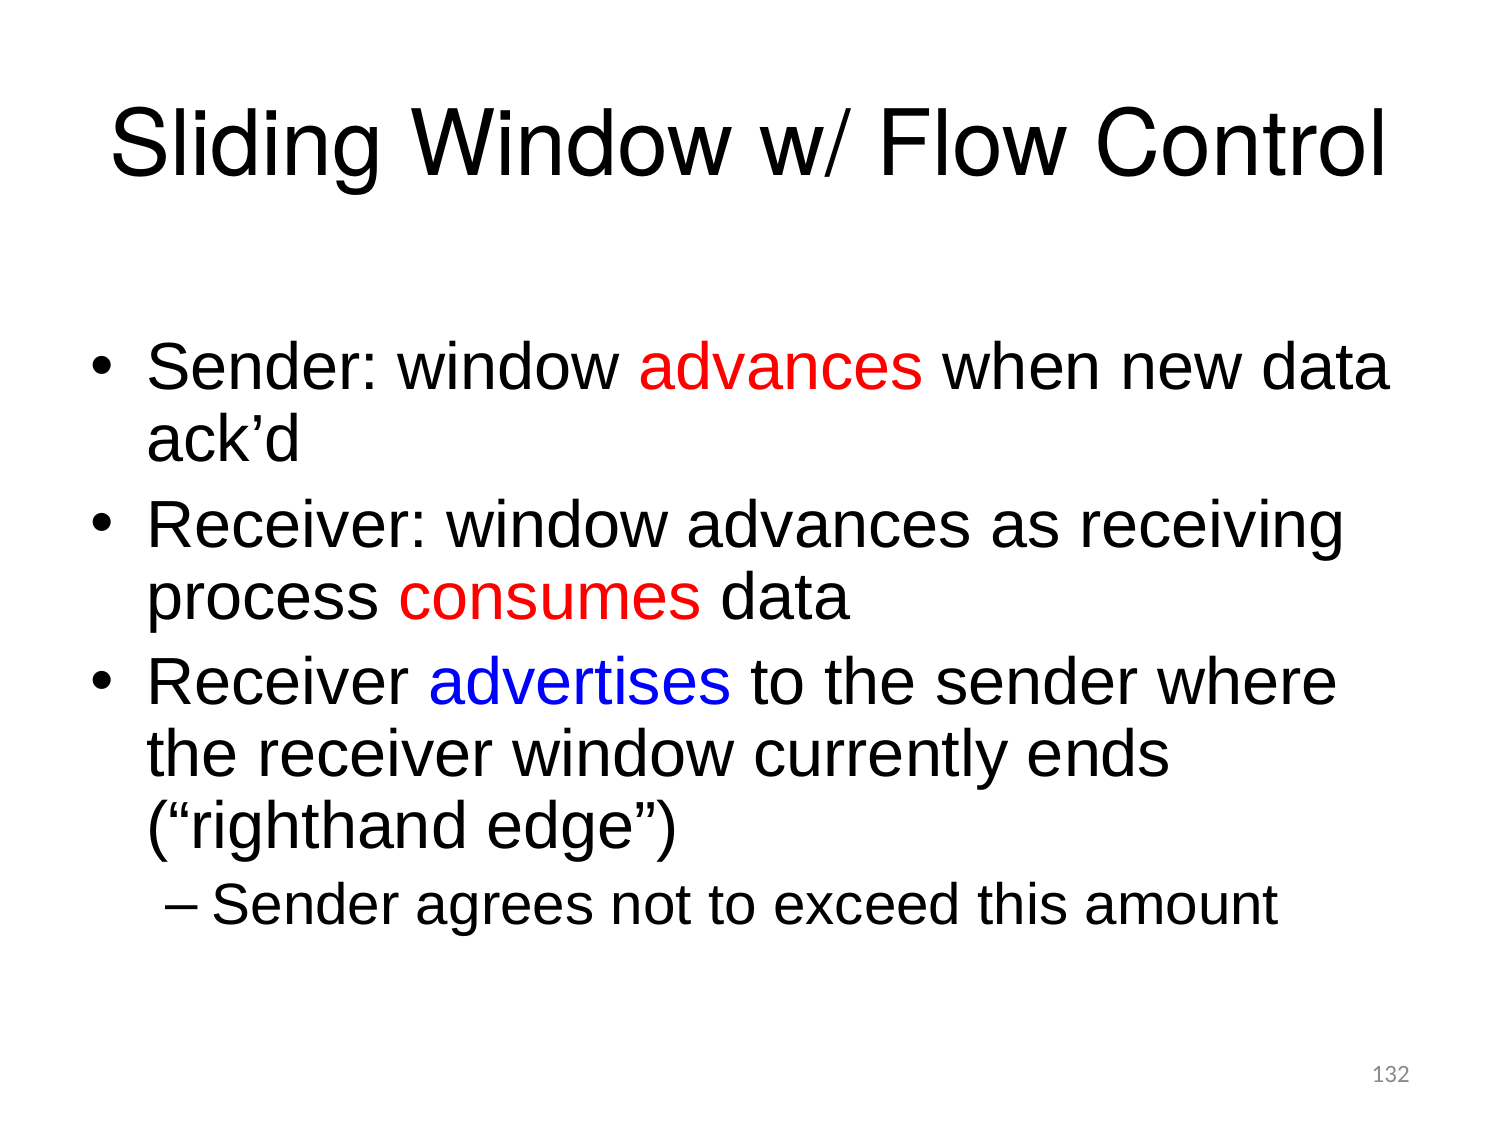

# Sliding Window w/ Flow Control
Sender: window advances when new data ack’d
Receiver: window advances as receiving process consumes data
Receiver advertises to the sender where the receiver window currently ends (“righthand edge”)
Sender agrees not to exceed this amount
132